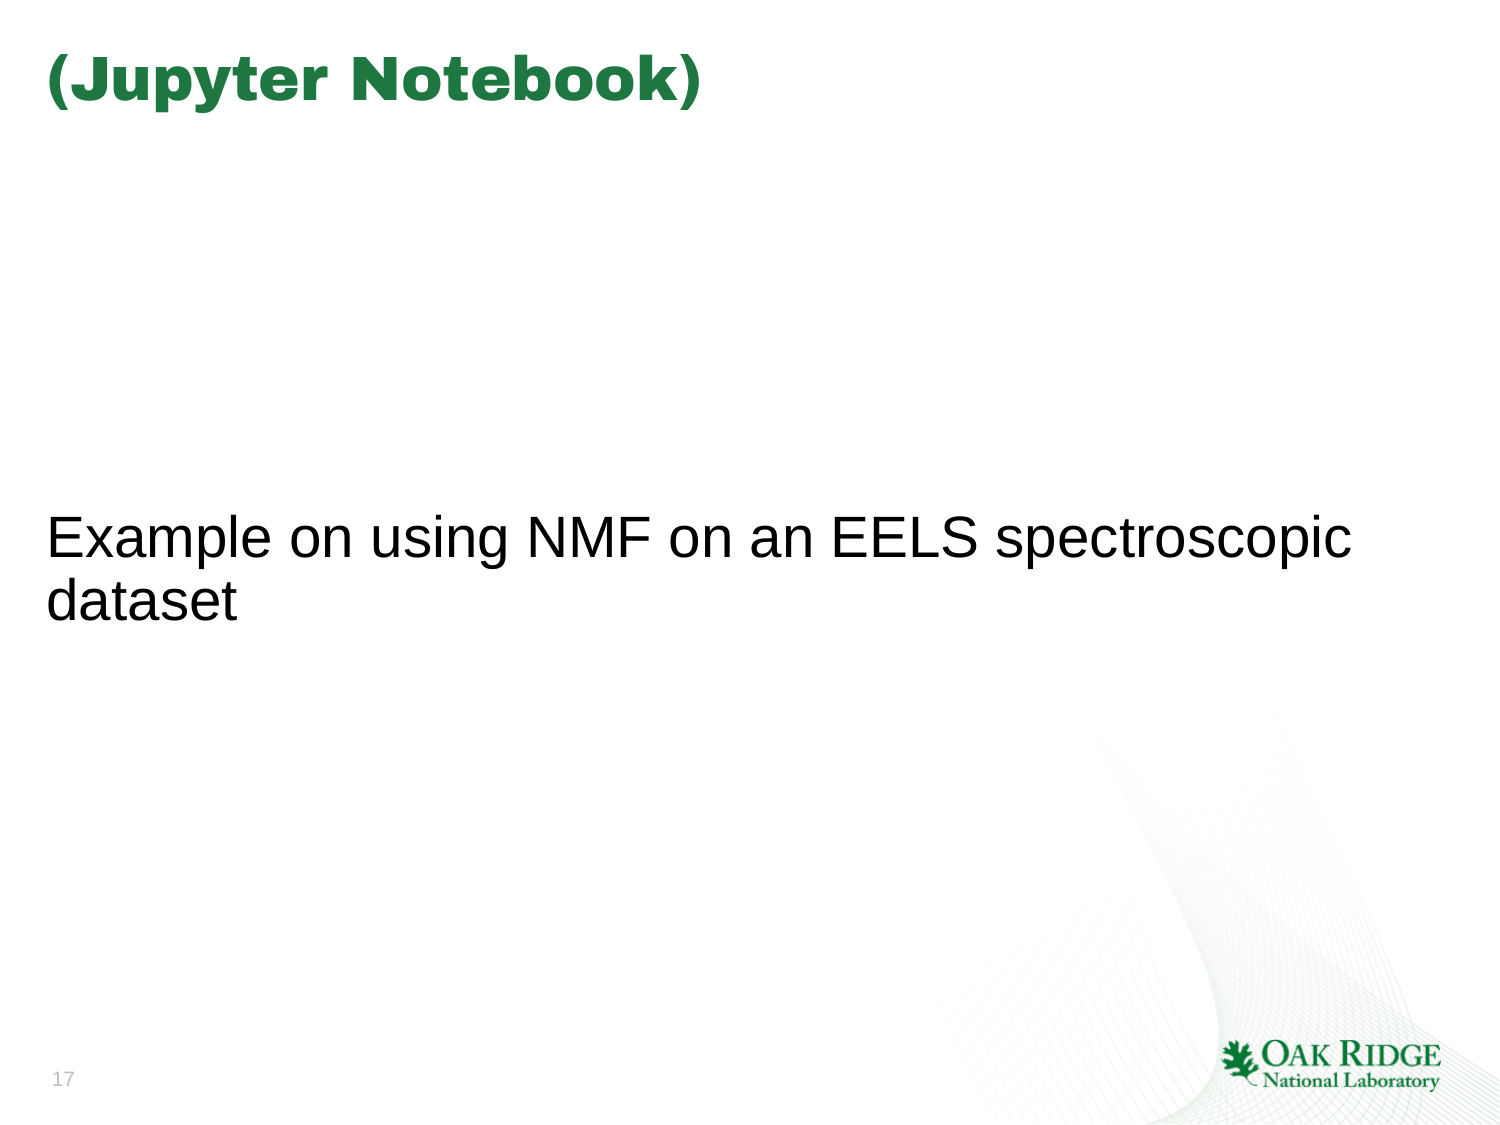

# (Jupyter Notebook)
Example on using NMF on an EELS spectroscopic dataset